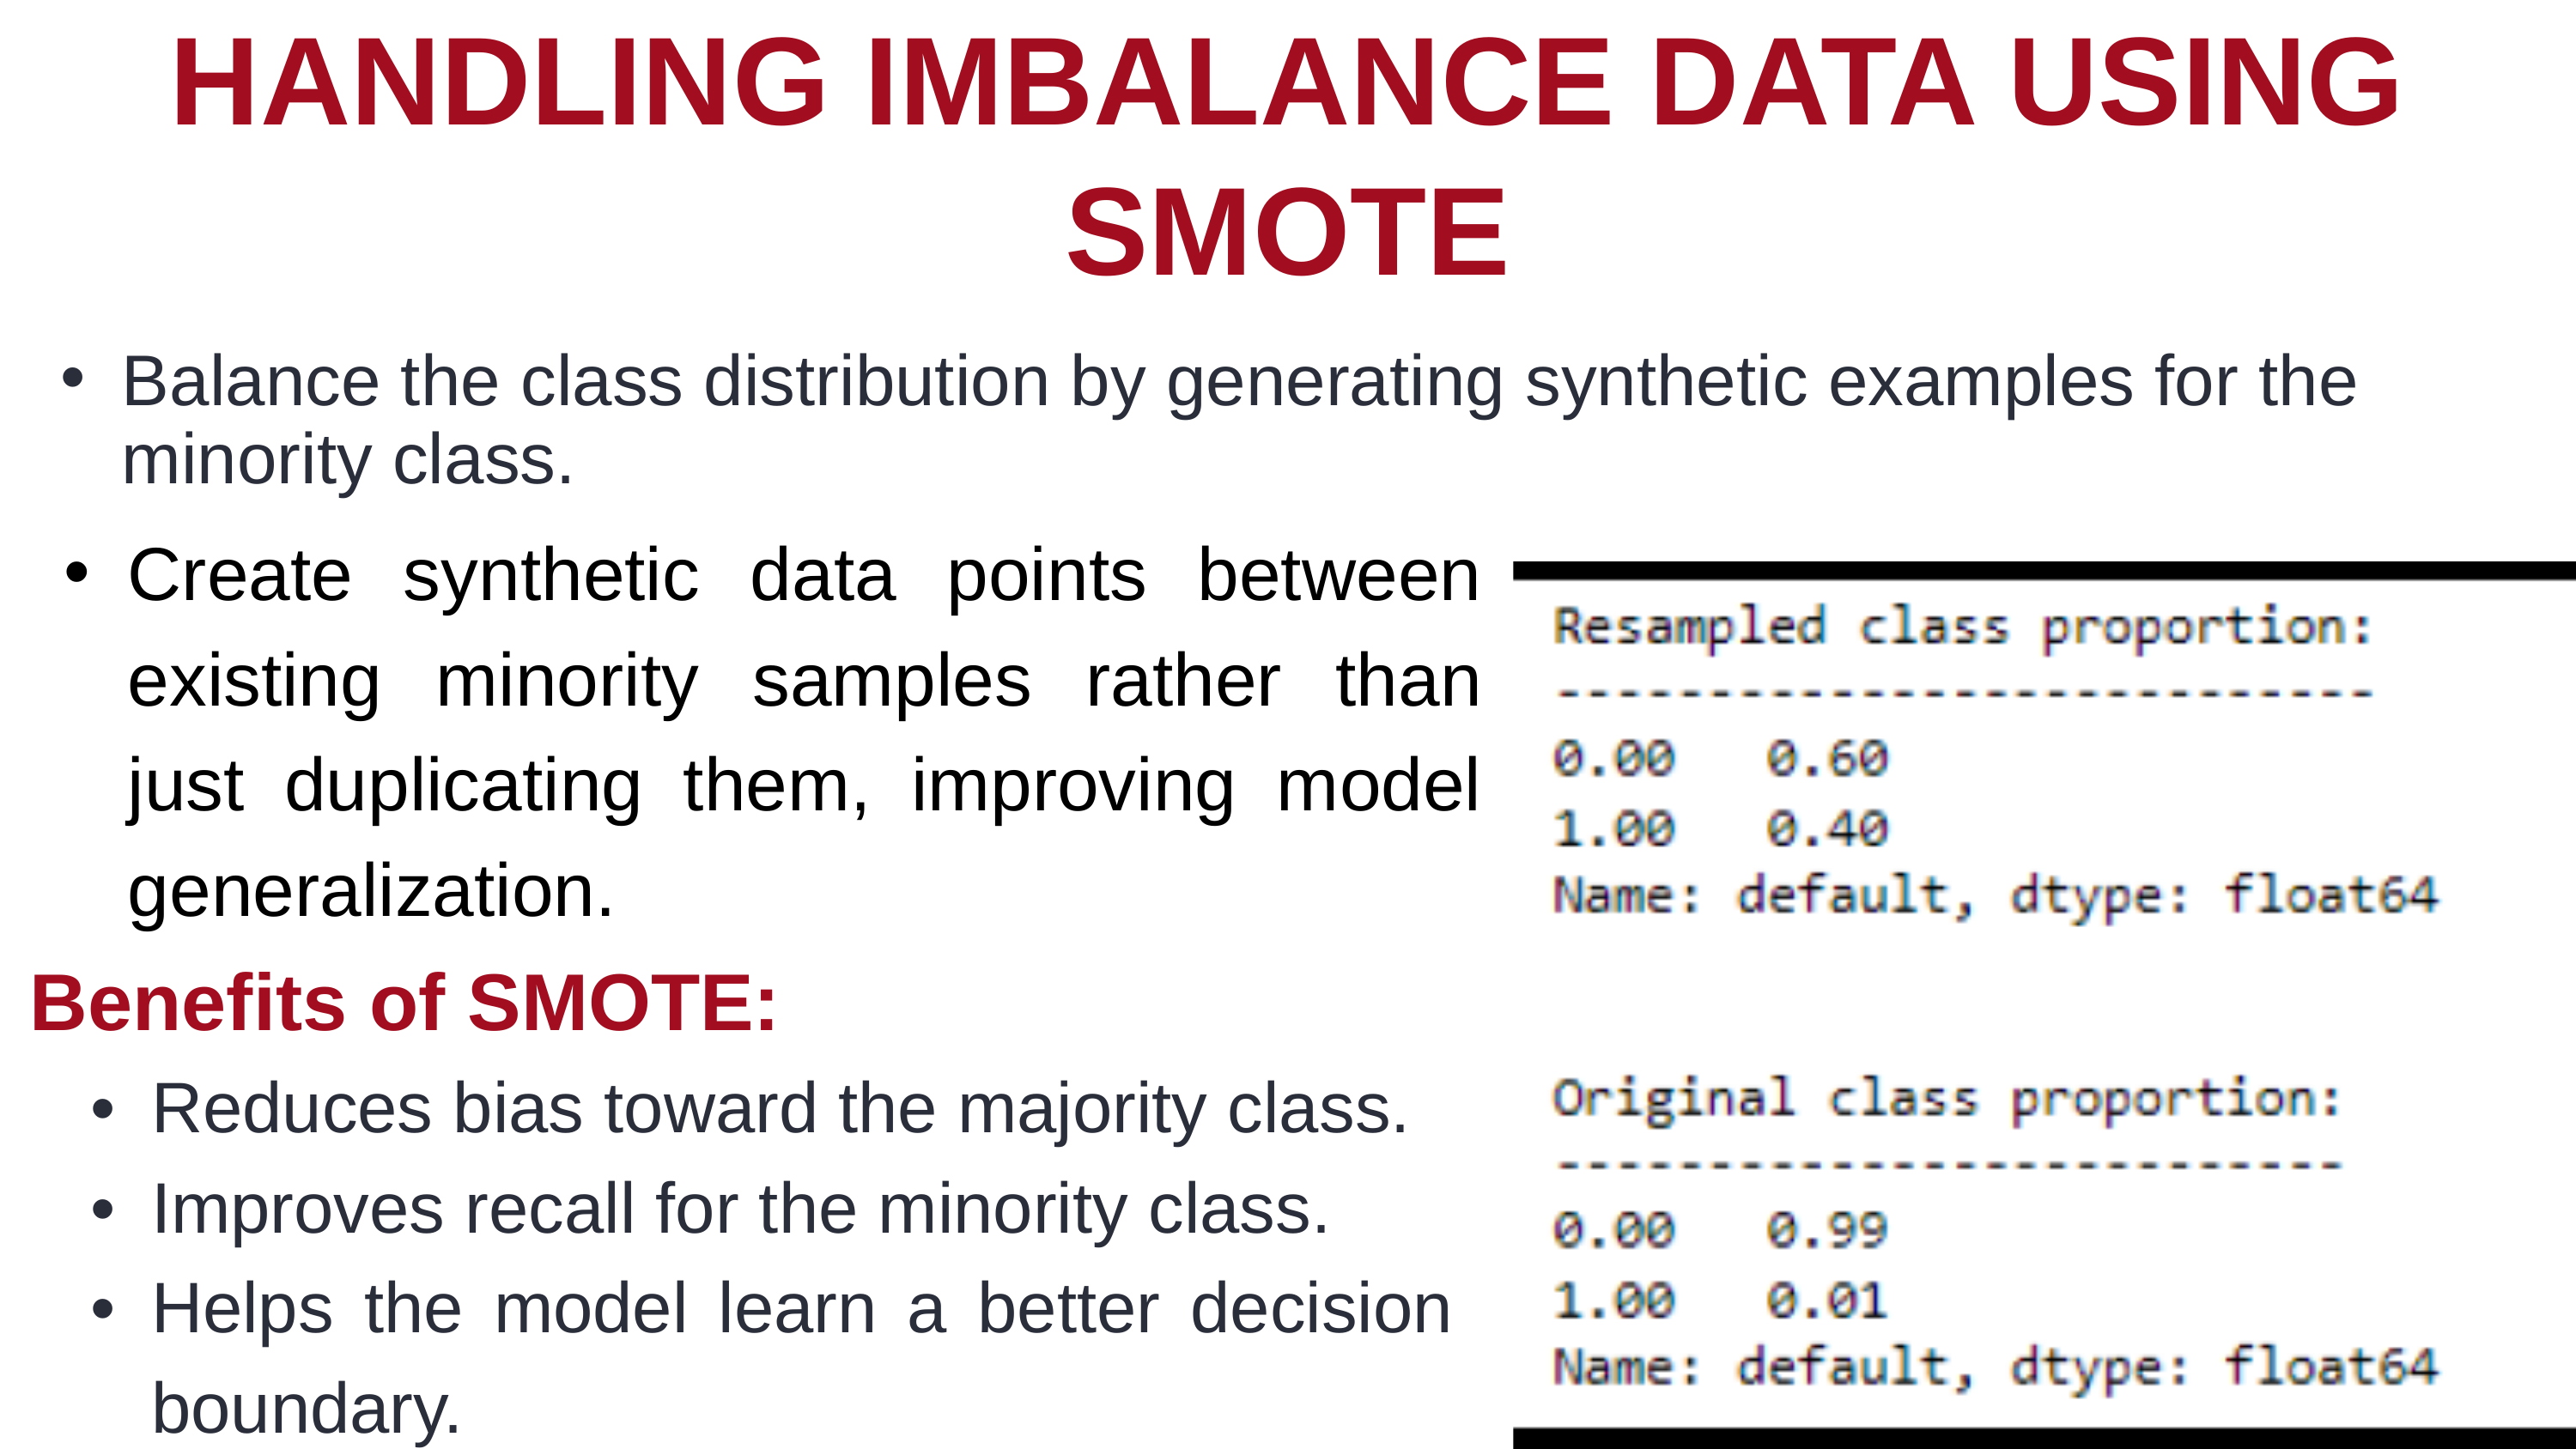

HANDLING IMBALANCE DATA USING SMOTE
Balance the class distribution by generating synthetic examples for the minority class.

Create synthetic data points between existing minority samples rather than just duplicating them, improving model generalization.

| Benefits of SMOTE: Reduces bias toward the majority class. Improves recall for the minority class. Helps the model learn a better decision boundary. |
| --- |